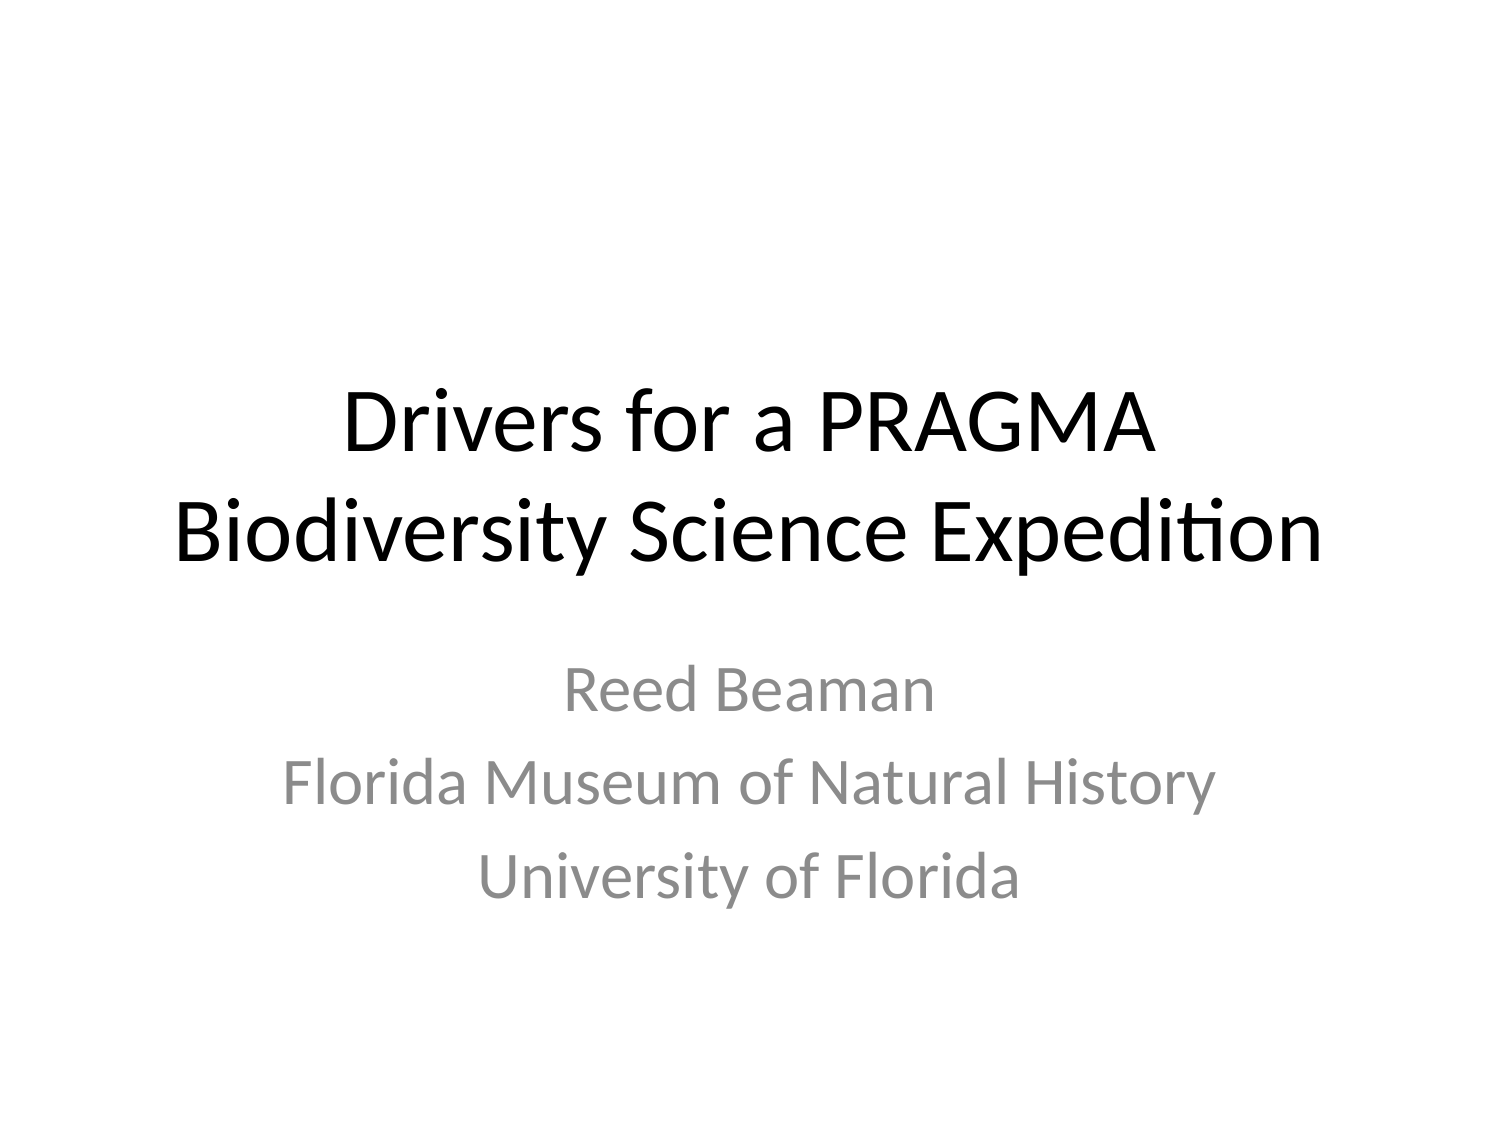

# Drivers for a PRAGMA Biodiversity Science Expedition
Reed Beaman
Florida Museum of Natural History
University of Florida